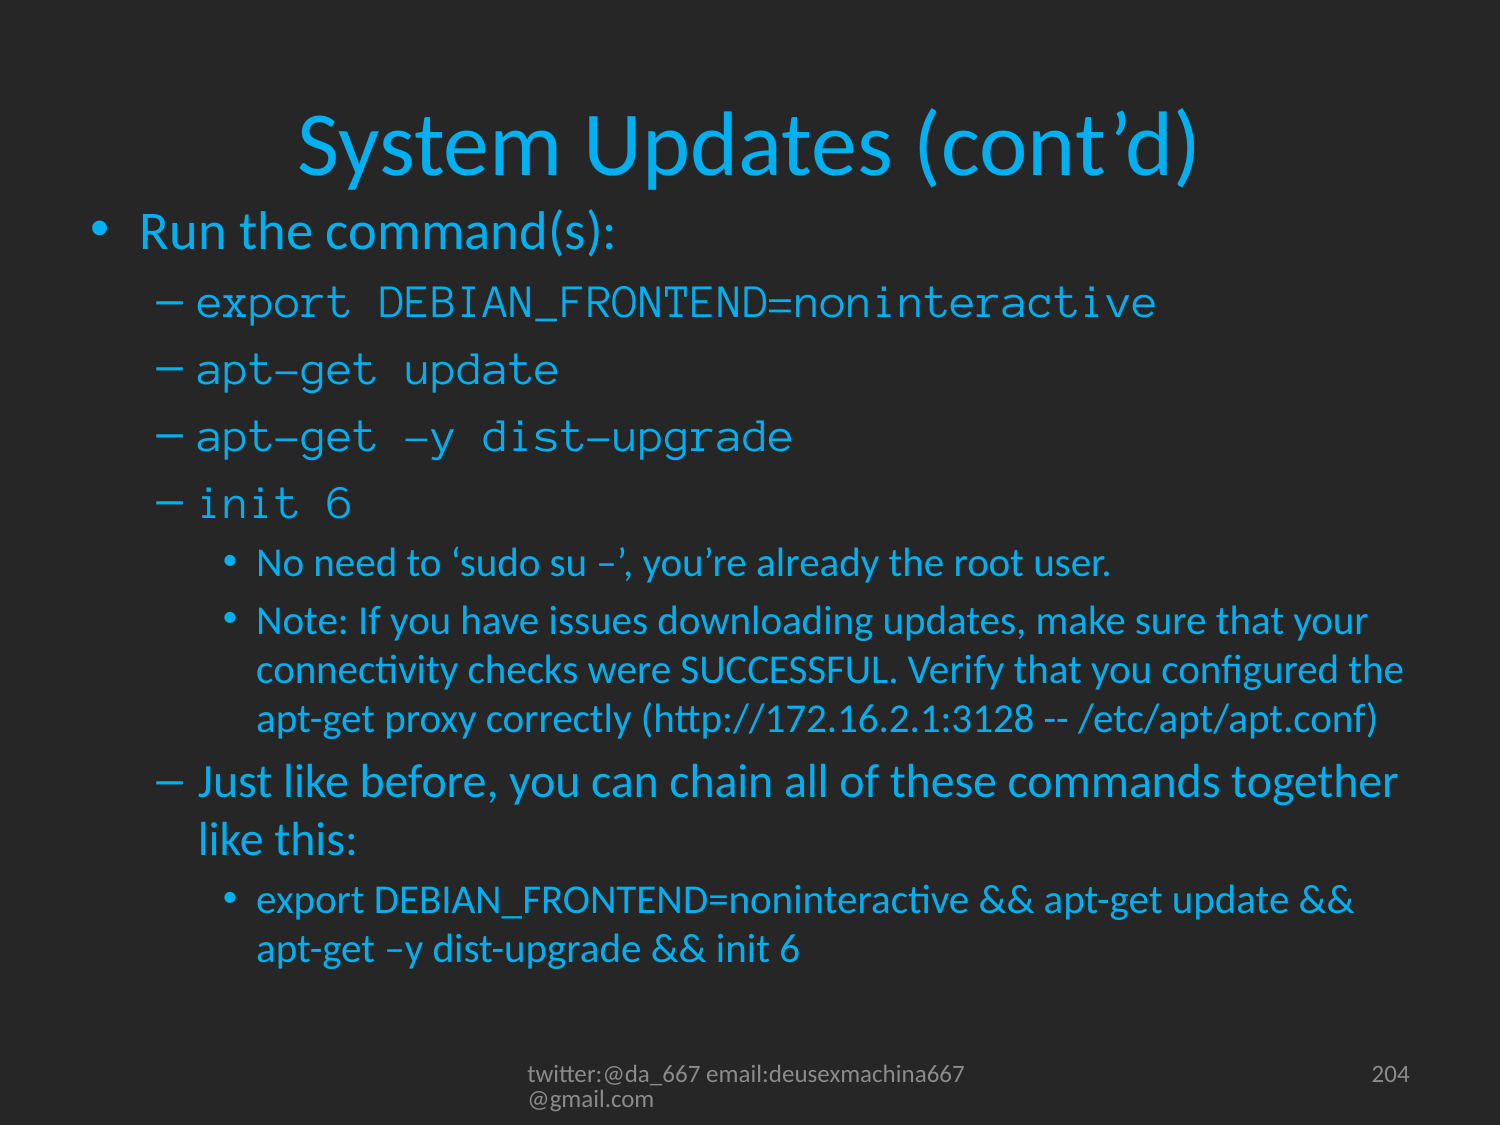

# System Updates (cont’d)
Run the command(s):
export DEBIAN_FRONTEND=noninteractive
apt-get update
apt-get –y dist-upgrade
init 6
No need to ‘sudo su –’, you’re already the root user.
Note: If you have issues downloading updates, make sure that your connectivity checks were SUCCESSFUL. Verify that you configured the apt-get proxy correctly (http://172.16.2.1:3128 -- /etc/apt/apt.conf)
Just like before, you can chain all of these commands together like this:
export DEBIAN_FRONTEND=noninteractive && apt-get update && apt-get –y dist-upgrade && init 6

twitter:@da_667 email:deusexmachina667@gmail.com
204